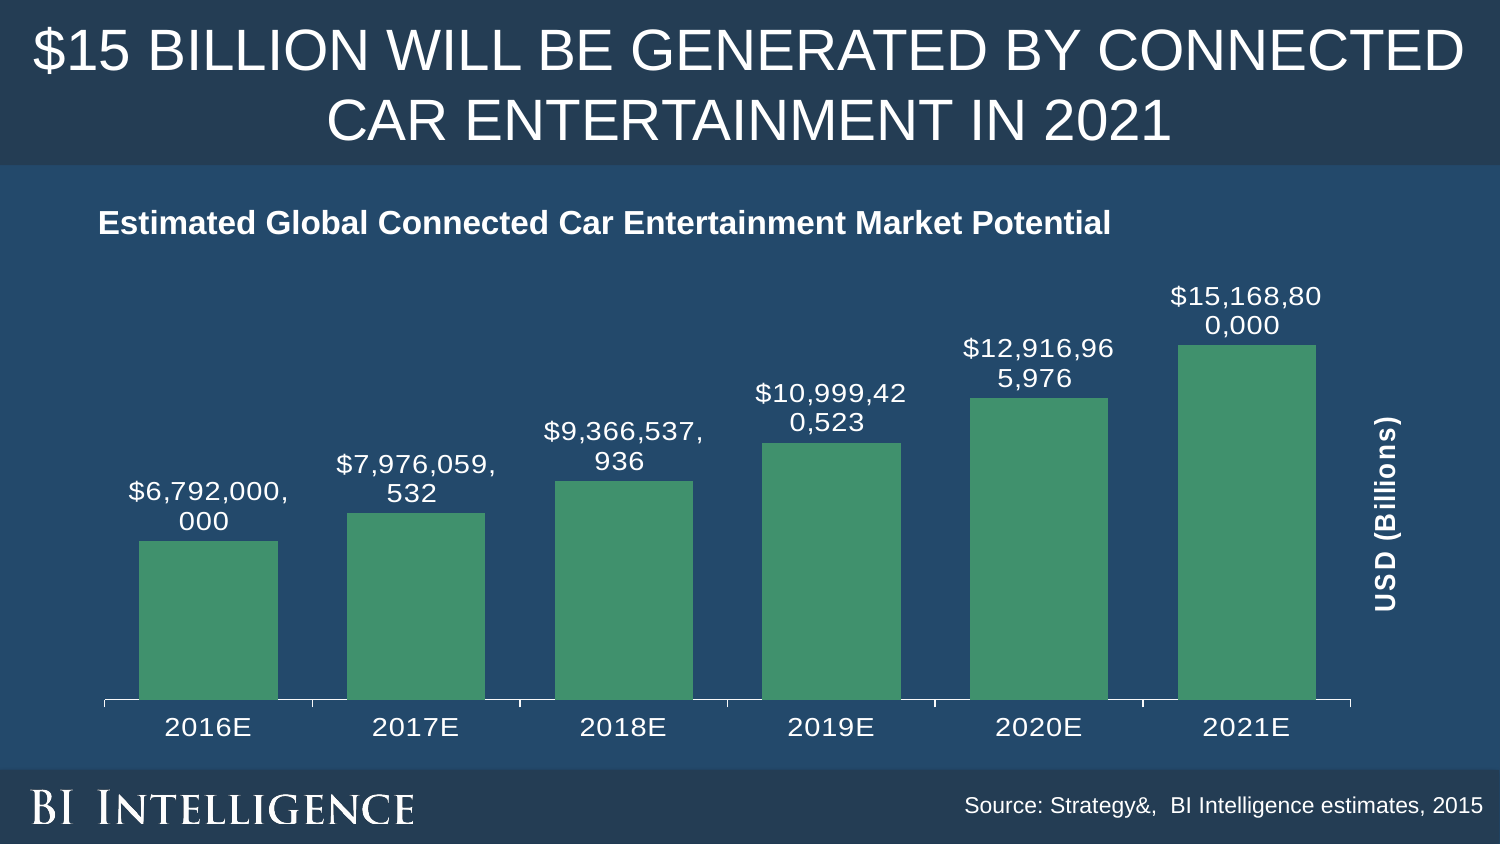

$15 billion will be generated by connected car entertainment in 2021
Estimated Global Connected Car Entertainment Market Potential

### Chart

| Category |  |
|---|---|
| 2016E | 6792000000.0 |
| 2017E | 7976059532.25085 |
| 2018E | 9366537936.10272 |
| 2019E | 10999420522.5915 |
| 2020E | 12916965975.9204 |
| 2021E | 15168800000.0 |
Source: Strategy&,  BI Intelligence estimates, 2015